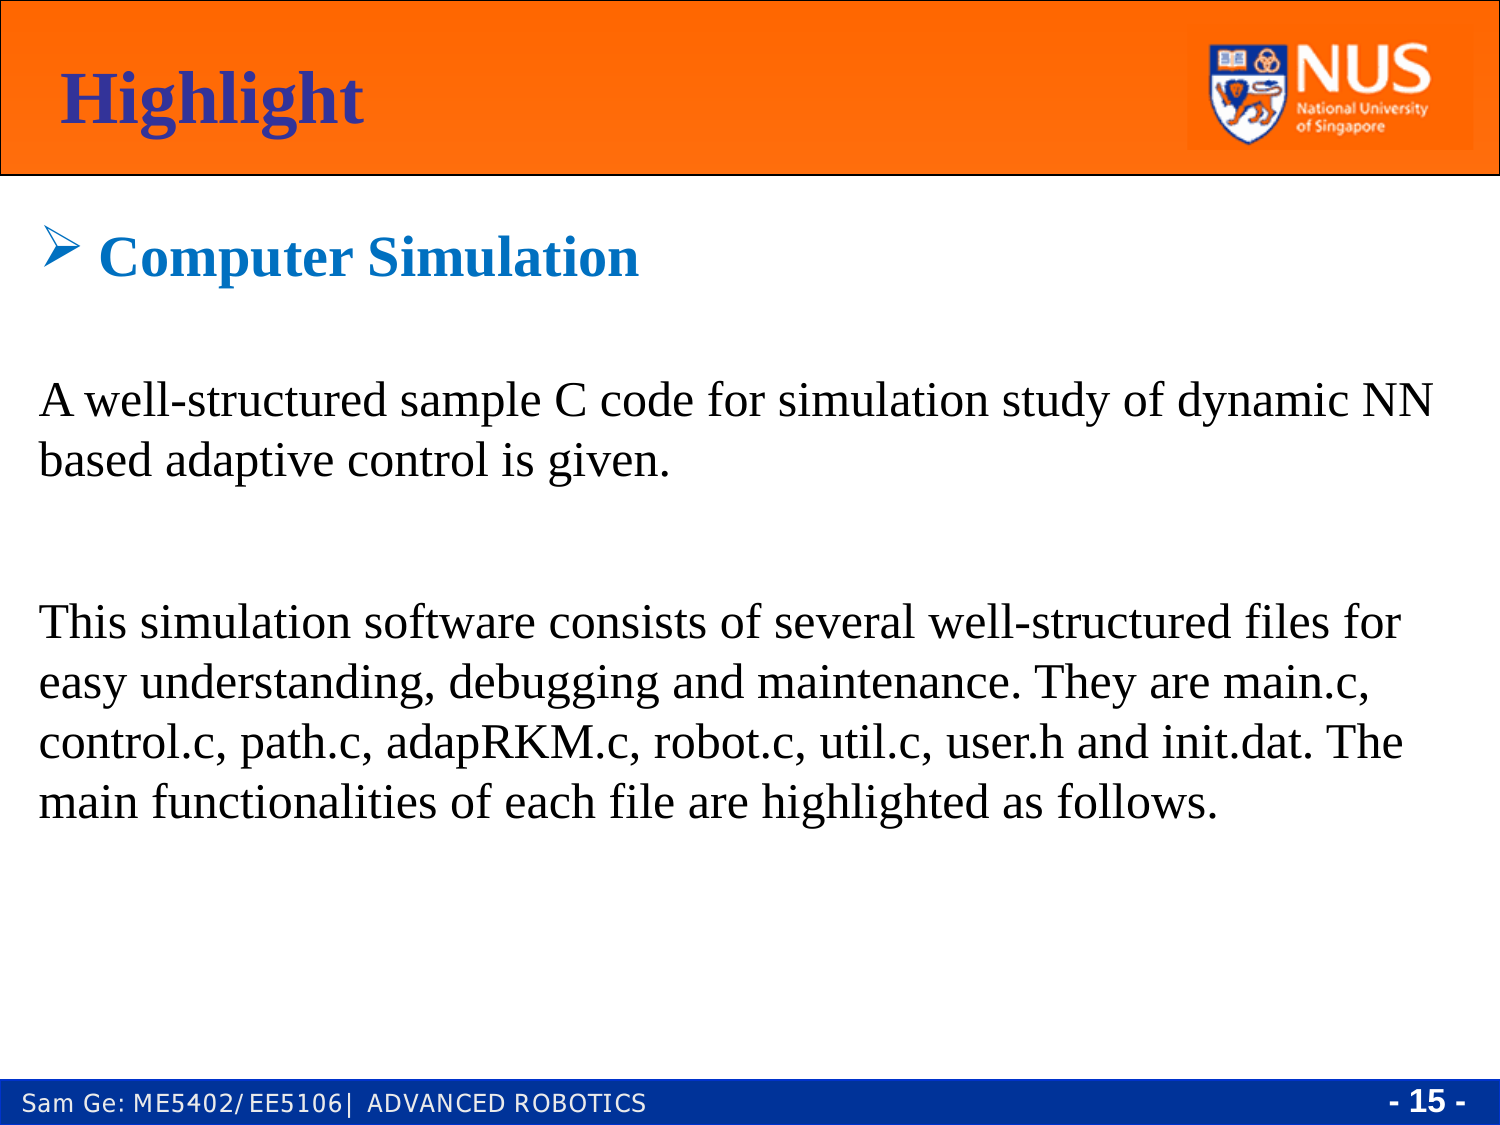

Highlight
Computer Simulation
A well-structured sample C code for simulation study of dynamic NN based adaptive control is given.
This simulation software consists of several well-structured files for easy understanding, debugging and maintenance. They are main.c, control.c, path.c, adapRKM.c, robot.c, util.c, user.h and init.dat. The main functionalities of each file are highlighted as follows.
- 15 -